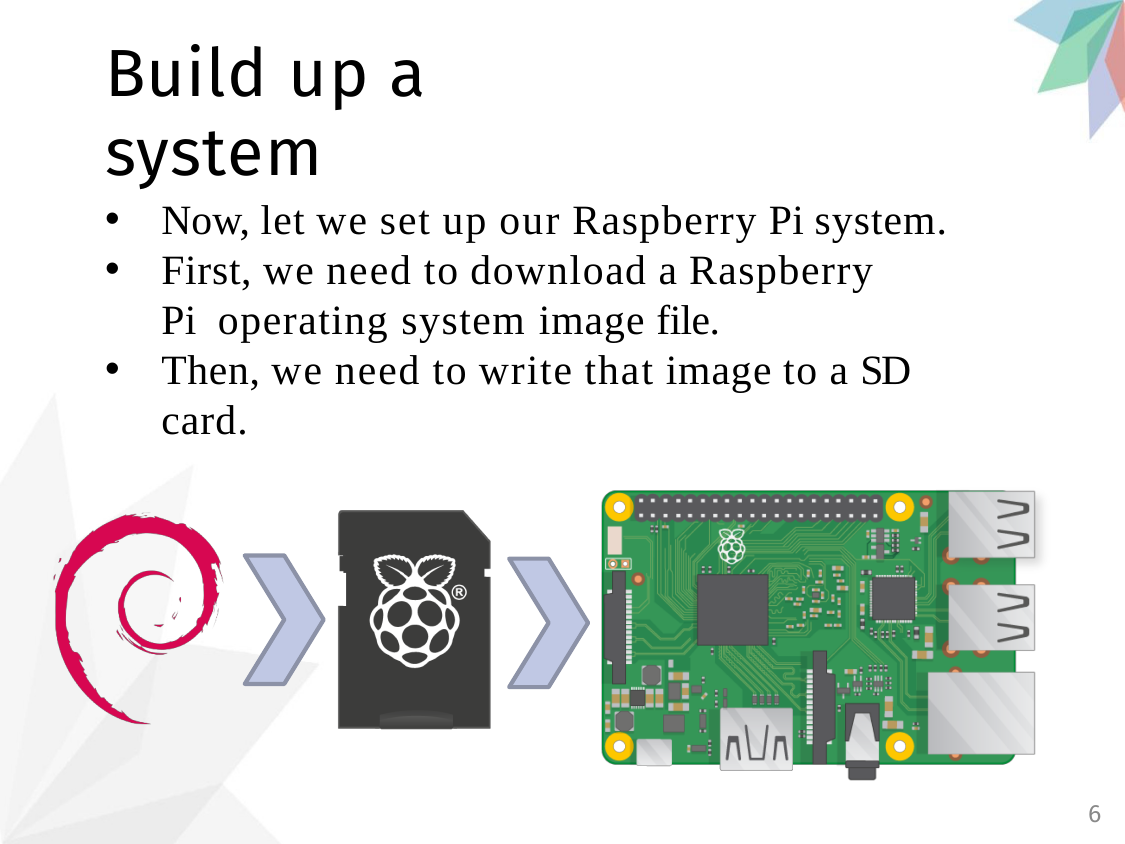

# Build up a system
Now, let we set up our Raspberry Pi system.
First, we need to download a Raspberry Pi  operating system image file.
Then, we need to write that image to a SD card.

6